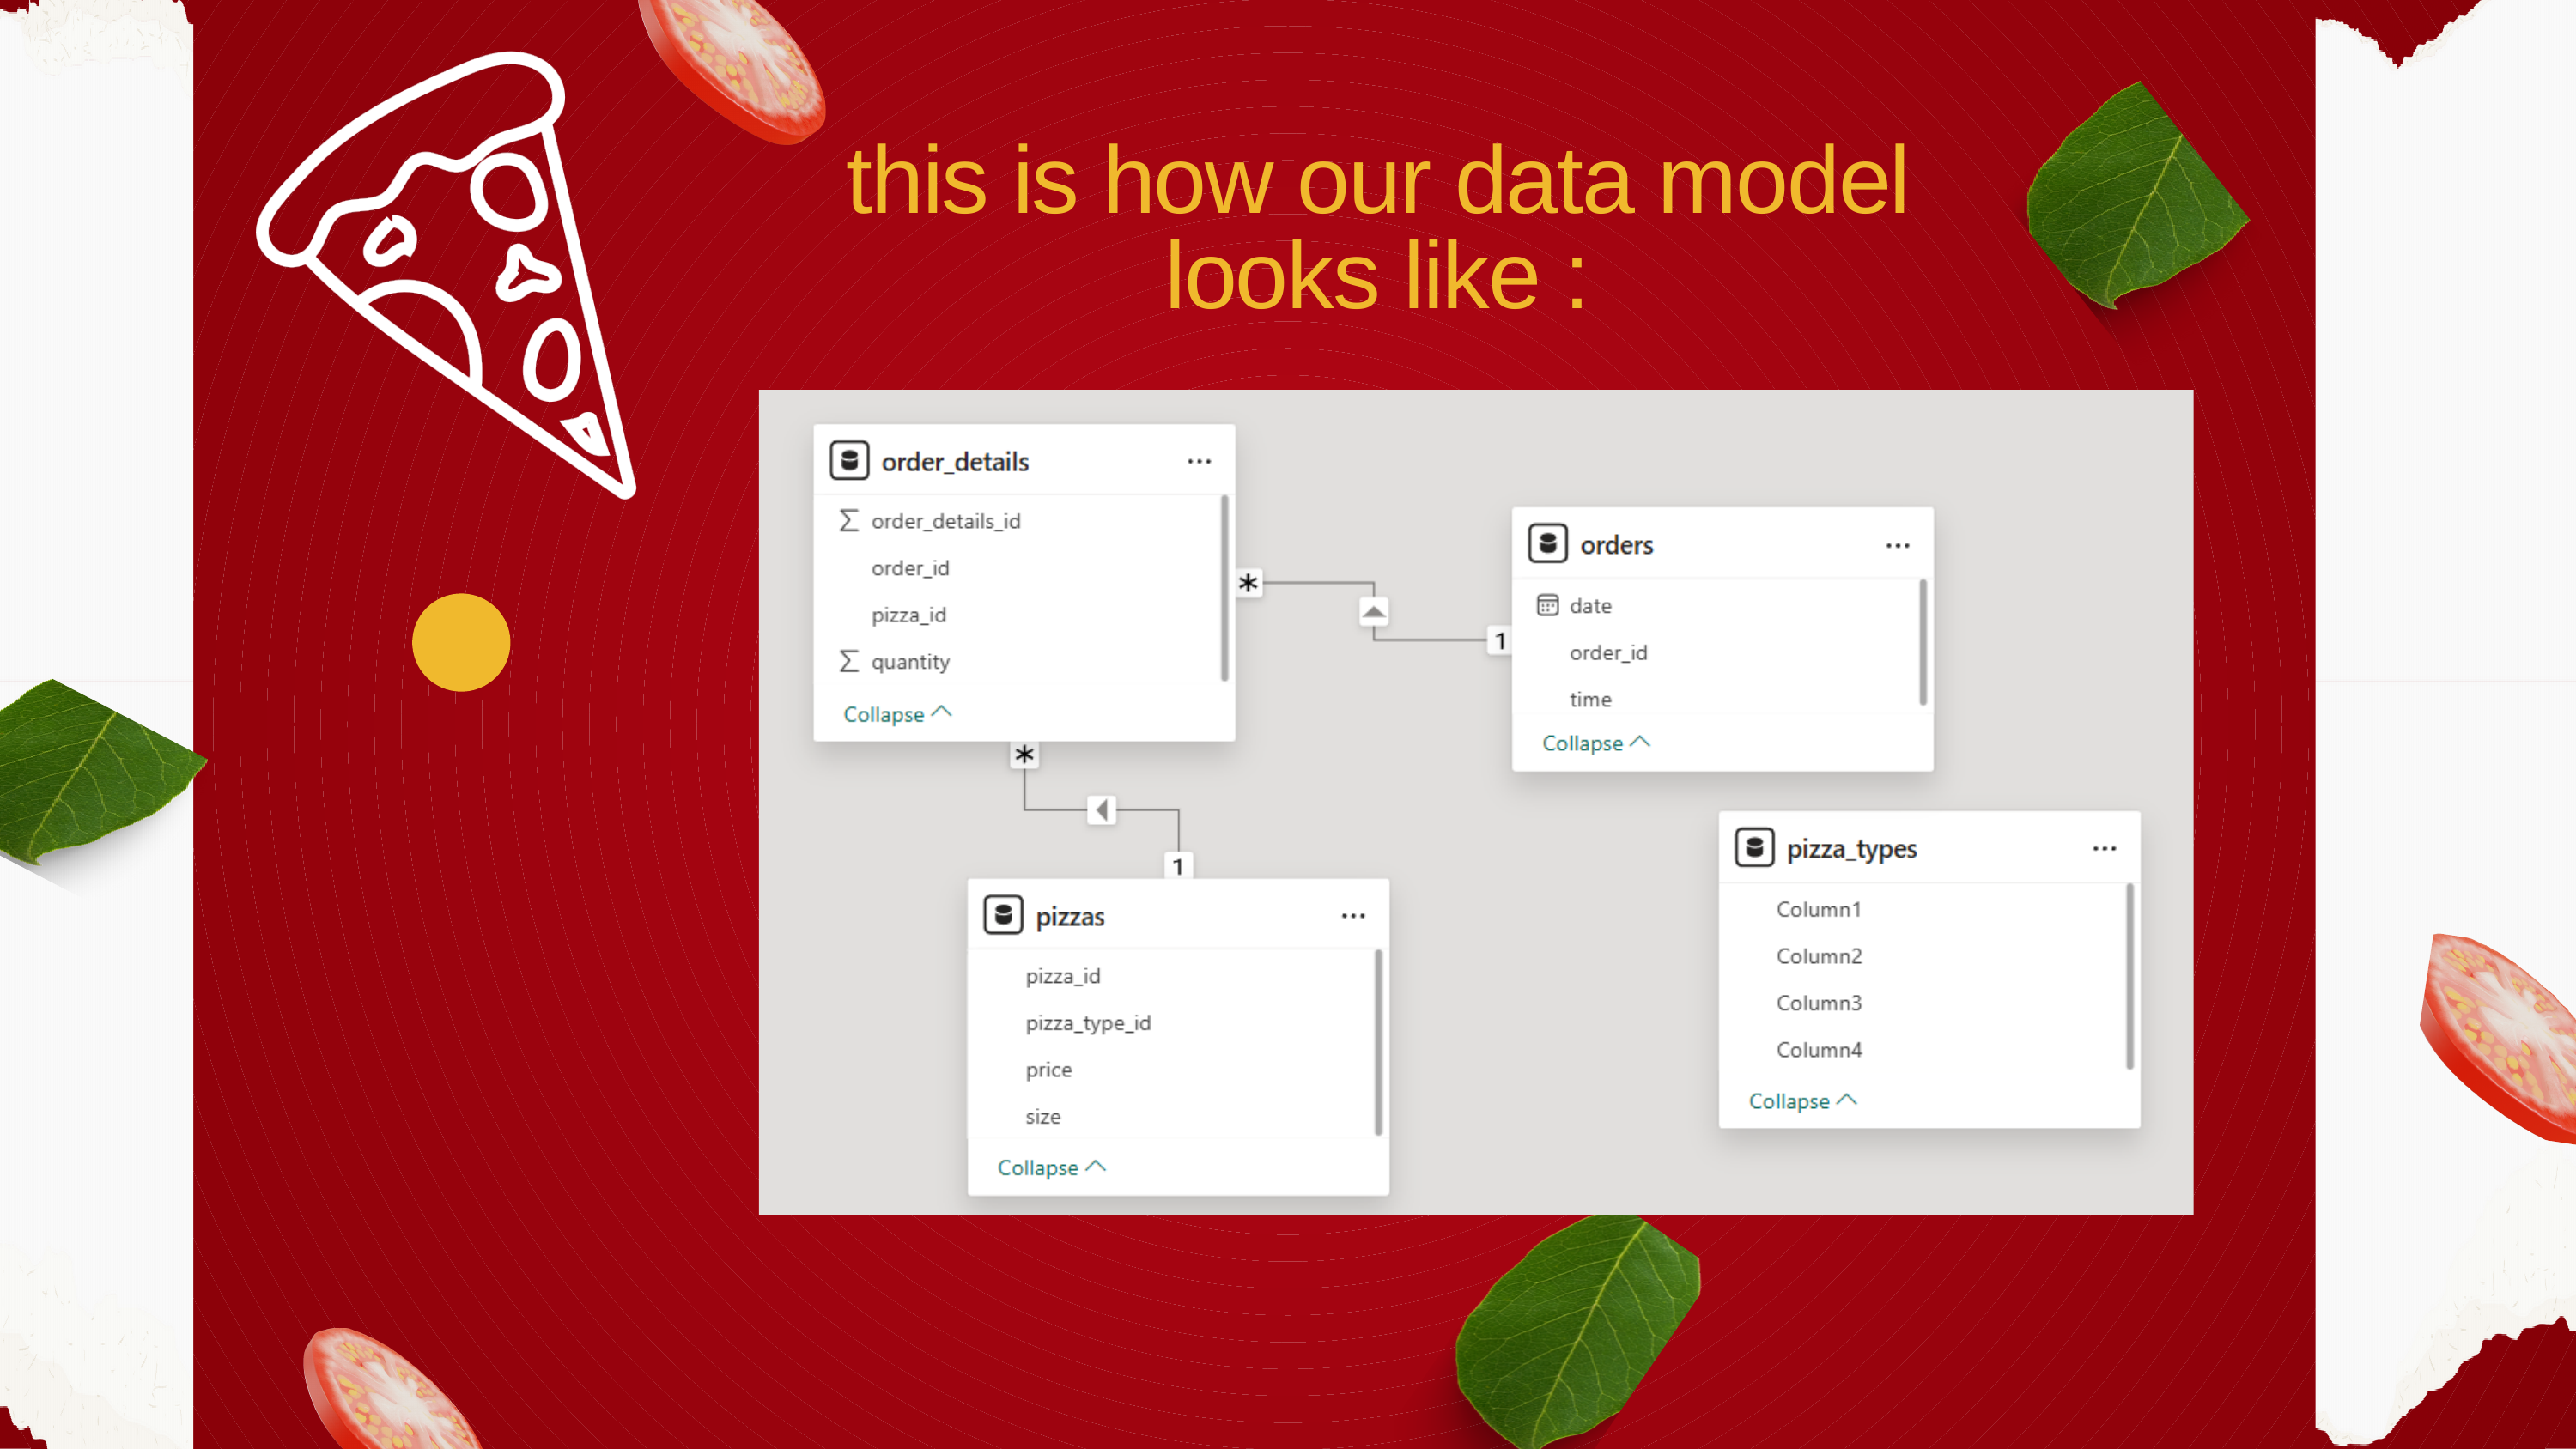

this is how our data model looks like :